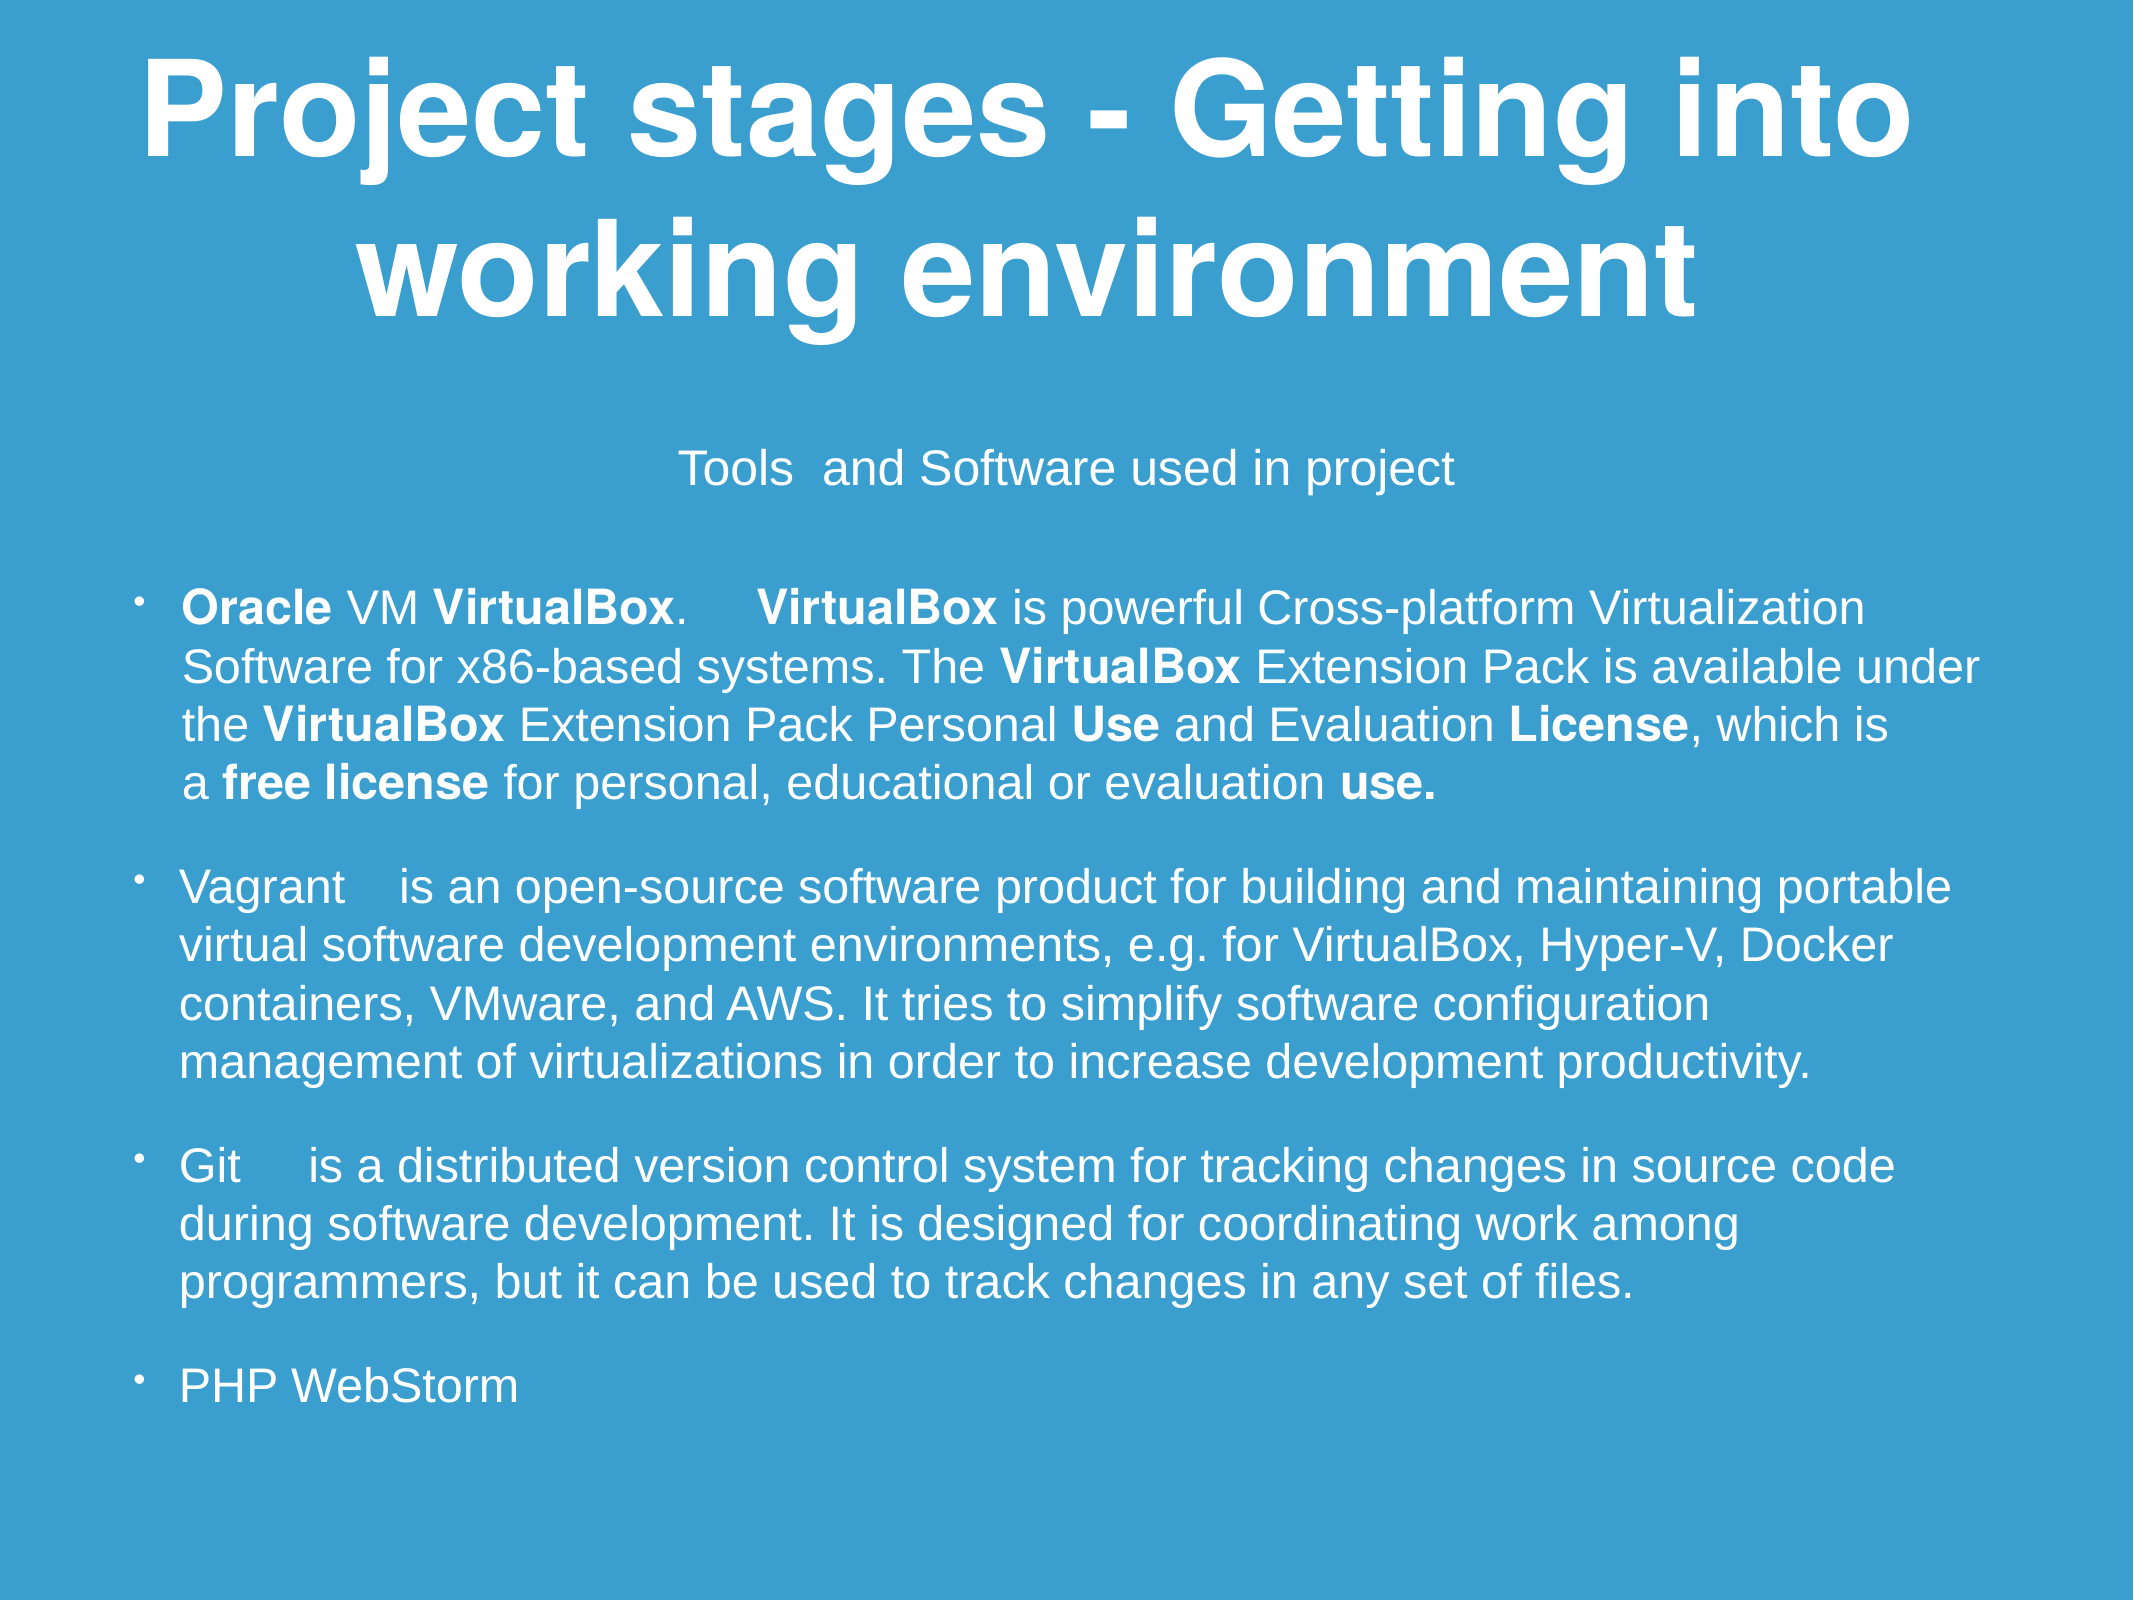

# Project stages - Getting into working environment
Tools  and Software used in project

Oracle VM VirtualBox.     VirtualBox is powerful Cross-platform Virtualization Software for x86-based systems. The VirtualBox Extension Pack is available under the VirtualBox Extension Pack Personal Use and Evaluation License, which is a free license for personal, educational or evaluation use.
Vagrant    is an open-source software product for building and maintaining portable virtual software development environments, e.g. for VirtualBox, Hyper-V, Docker containers, VMware, and AWS. It tries to simplify software configuration management of virtualizations in order to increase development productivity.
Git     is a distributed version control system for tracking changes in source code during software development. It is designed for coordinating work among programmers, but it can be used to track changes in any set of files.
PHP WebStorm